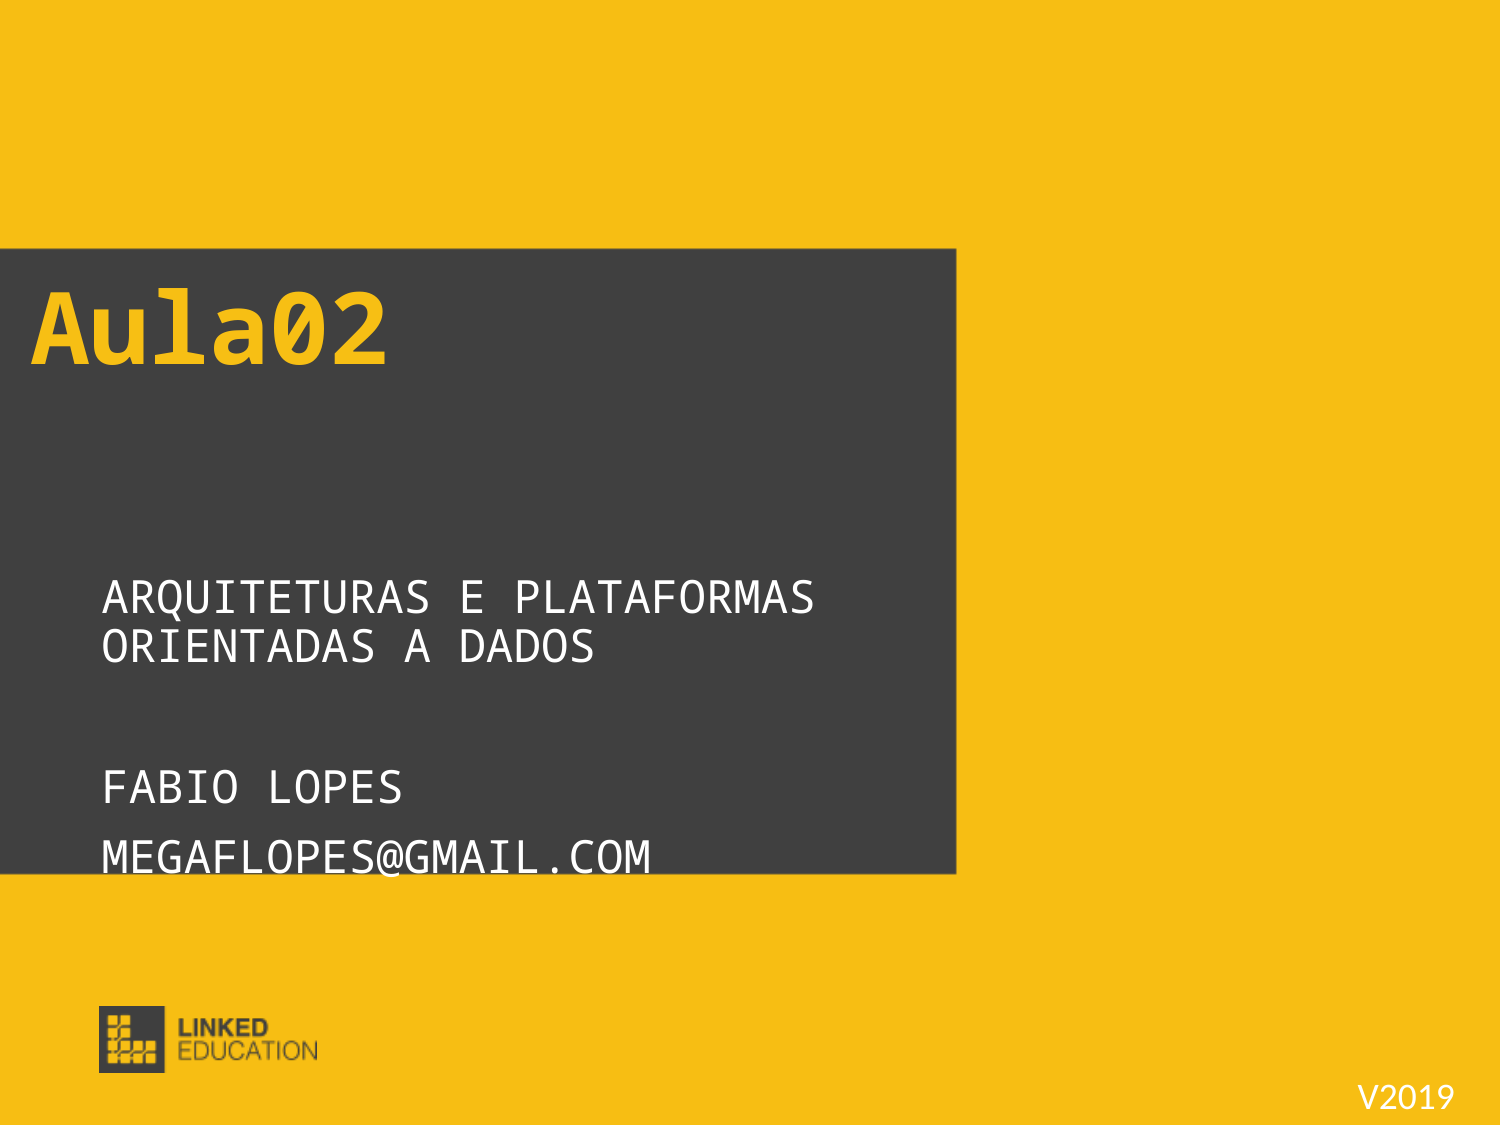

Aula02
ARQUITETURAS E PLATAFORMAS ORIENTADAS A DADOS

Fabio Lopes
megaflopes@gmail.com
V2019